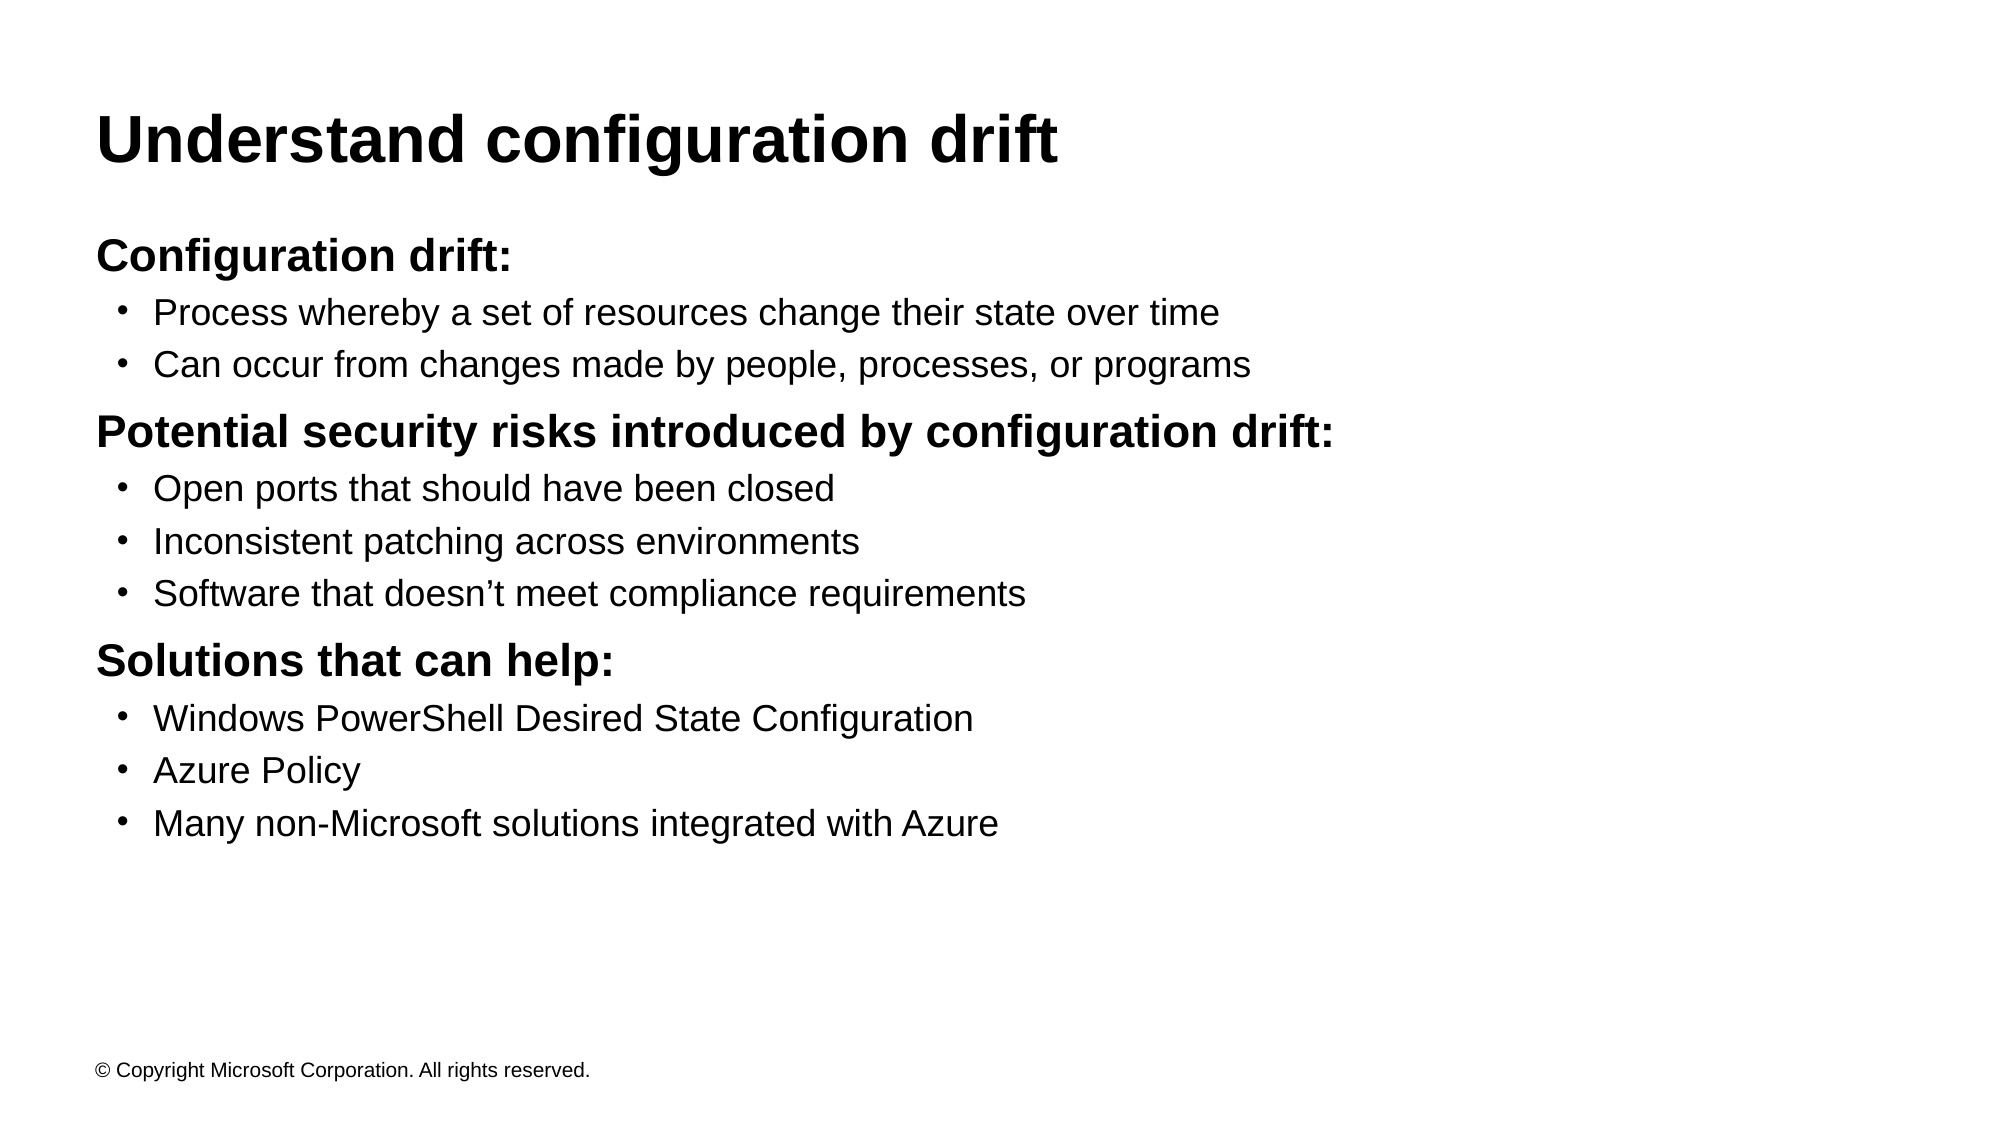

# Understand configuration drift
Configuration drift:
Process whereby a set of resources change their state over time
Can occur from changes made by people, processes, or programs
Potential security risks introduced by configuration drift:
Open ports that should have been closed
Inconsistent patching across environments
Software that doesn’t meet compliance requirements
Solutions that can help:
Windows PowerShell Desired State Configuration
Azure Policy
Many non-Microsoft solutions integrated with Azure